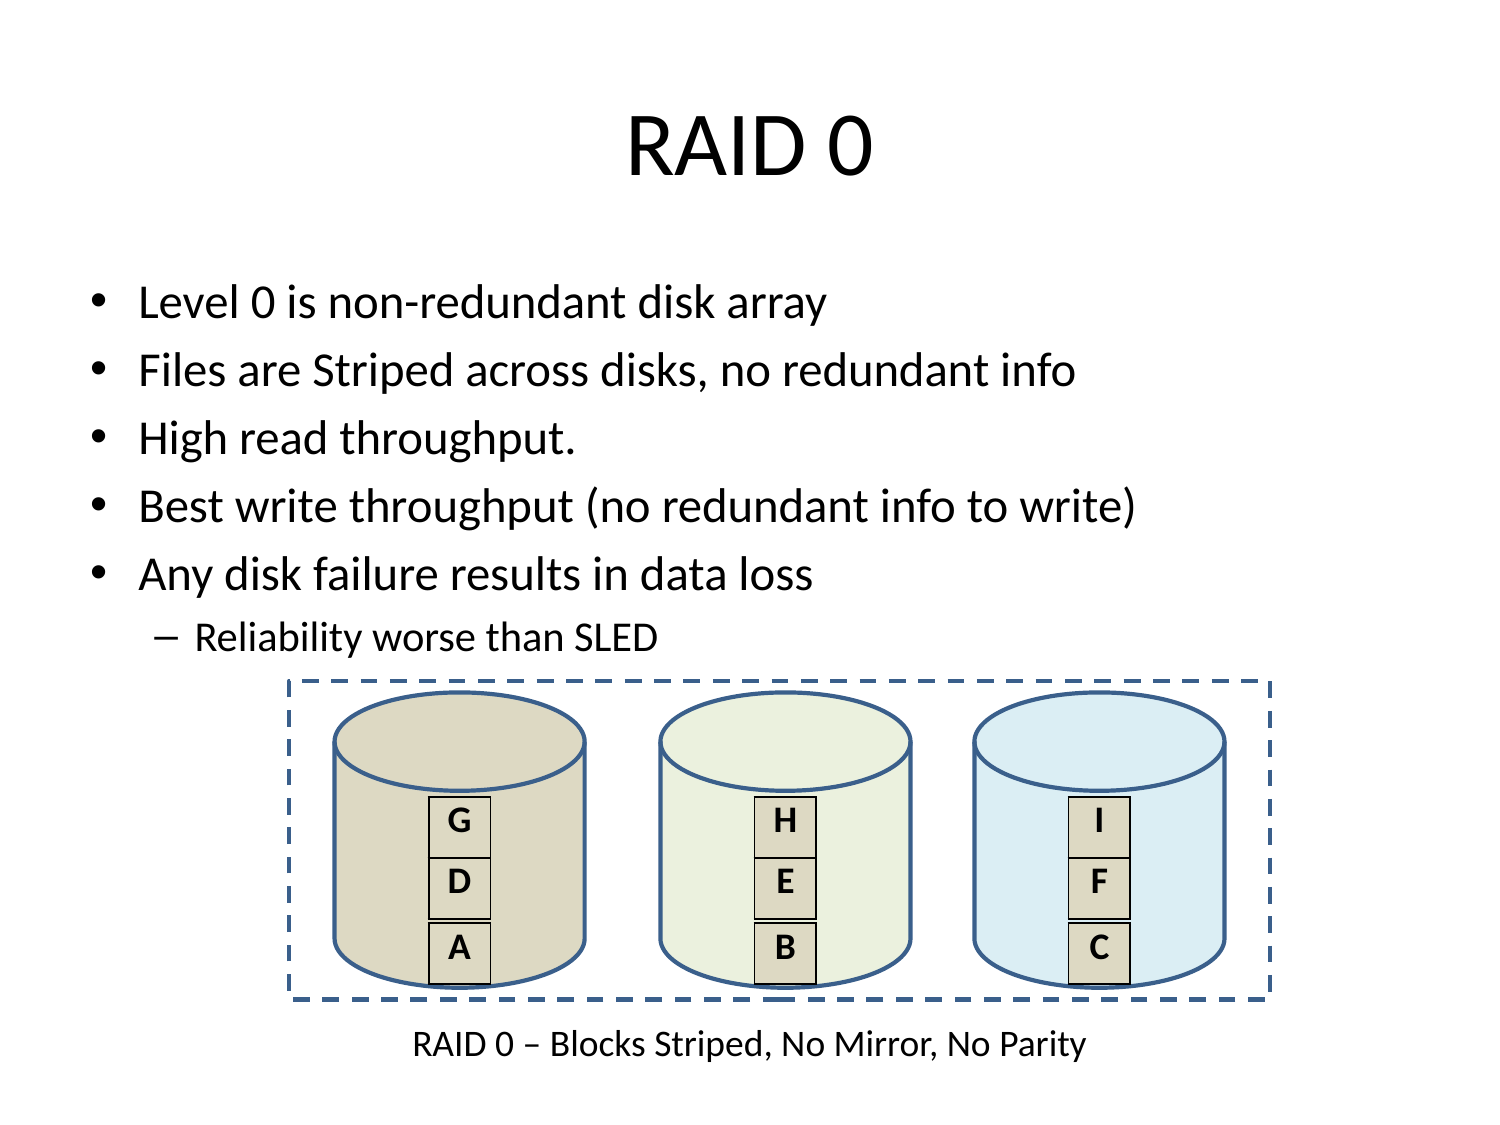

# RAID 0
Level 0 is non-redundant disk array
Files are Striped across disks, no redundant info
High read throughput.
Best write throughput (no redundant info to write)
Any disk failure results in data loss
Reliability worse than SLED

| G |
| --- |
| H |
| --- |
| I |
| --- |
| D |
| --- |
| E |
| --- |
| F |
| --- |
| A |
| --- |
| B |
| --- |
| C |
| --- |
RAID 0 – Blocks Striped, No Mirror, No Parity